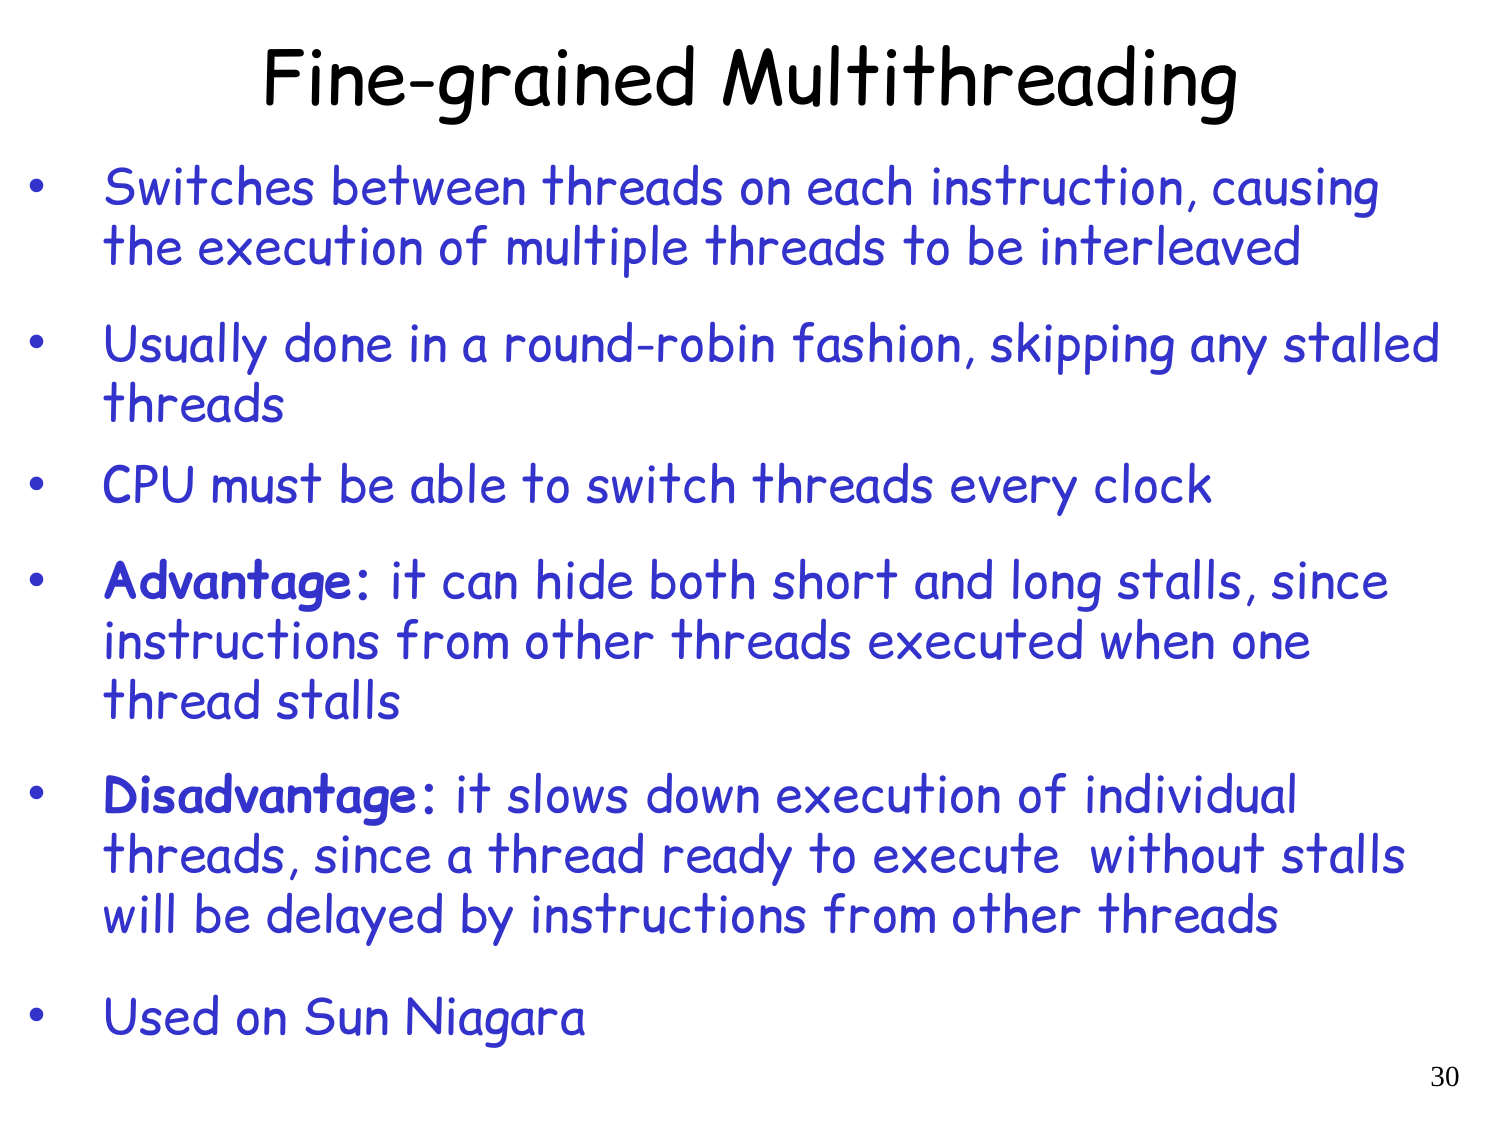

# Fine-grained Multithreading

Switches between threads on each instruction, causing the execution of multiple threads to be interleaved

Usually done in a round-robin fashion, skipping any stalled threads

CPU must be able to switch threads every clock

Advantage: it can hide both short and long stalls, since instructions from other threads executed when one thread stalls

Disadvantage: it slows down execution of individual threads, since a thread ready to execute  without stalls will be delayed by instructions from other threads

Used on Sun Niagara

30